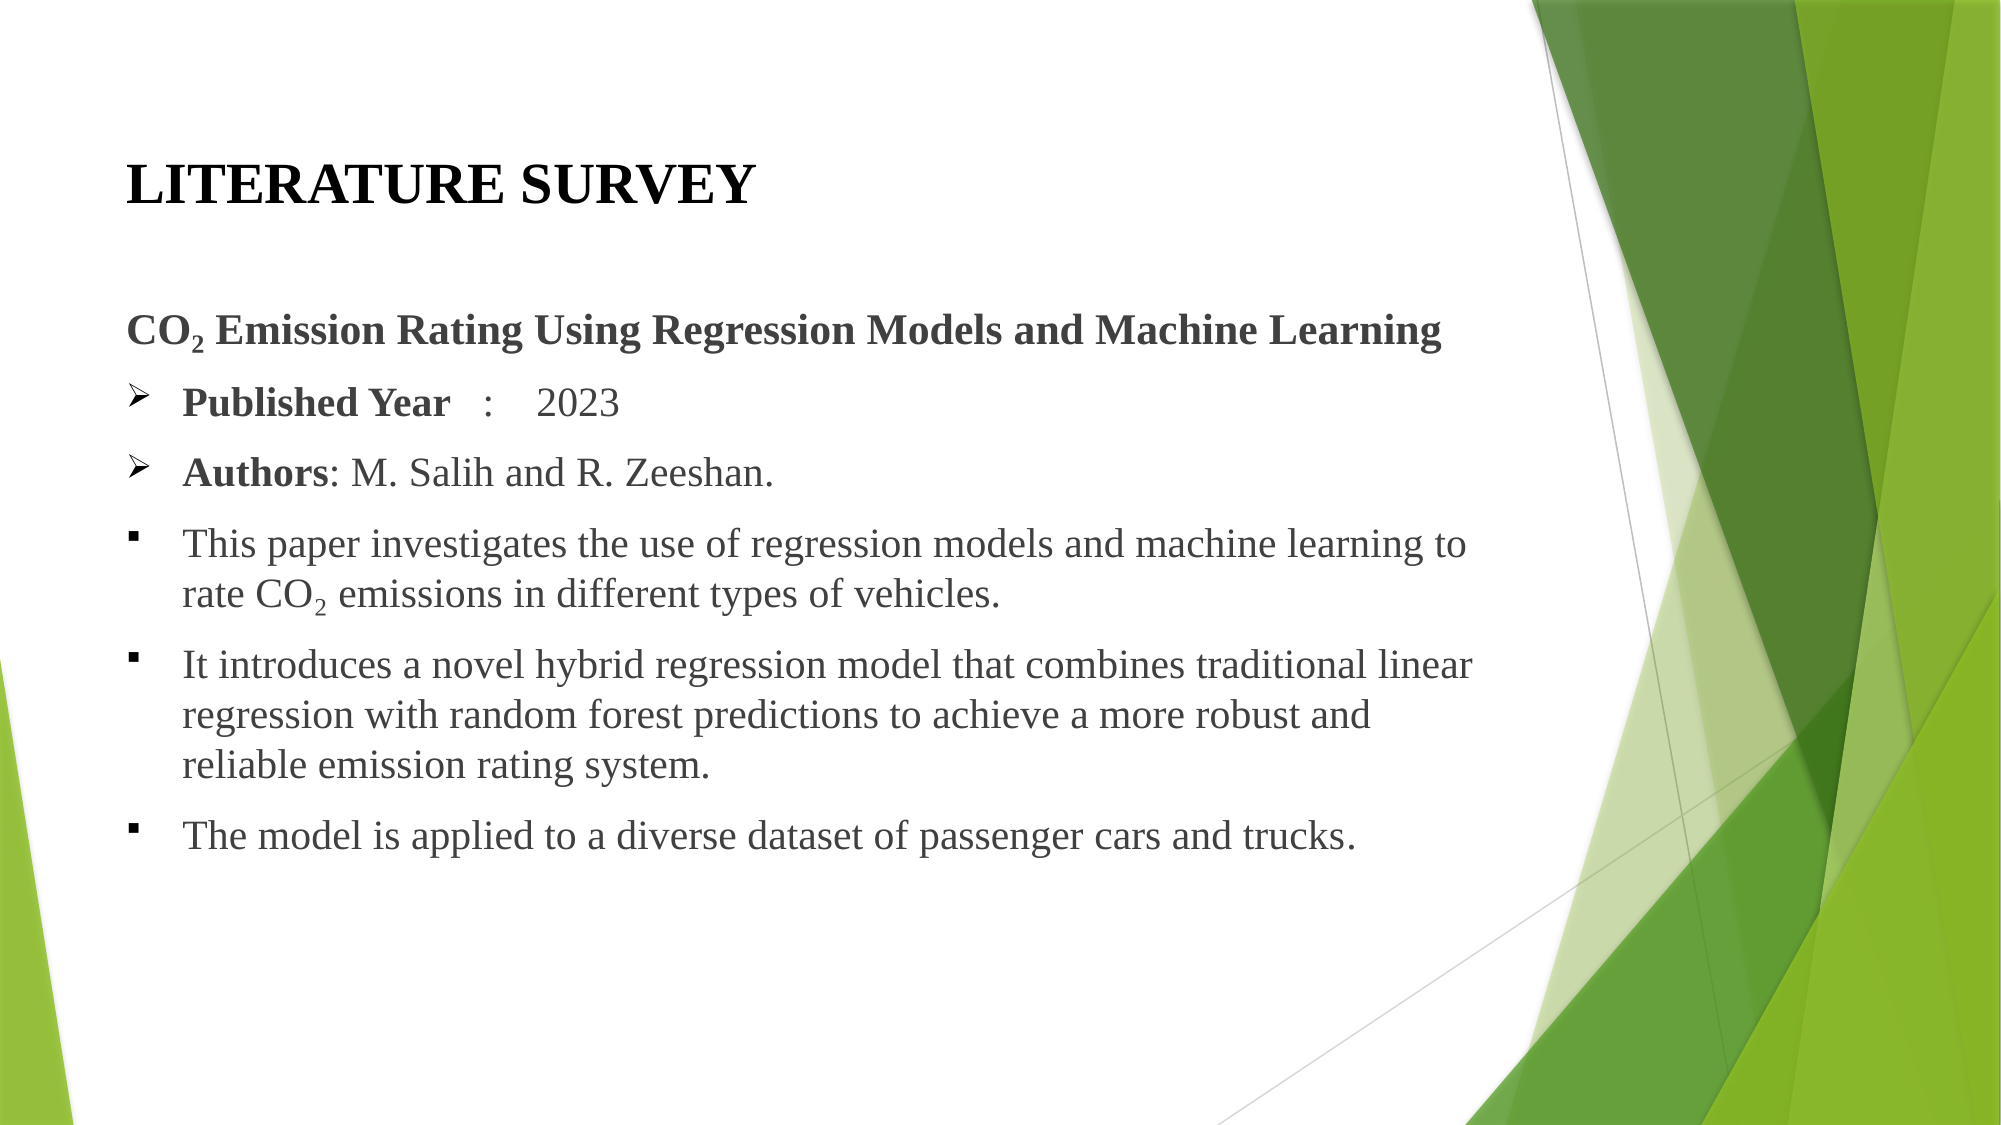

# LITERATURE SURVEY
CO₂ Emission Rating Using Regression Models and Machine Learning
Published Year   :    2023
Authors: M. Salih and R. Zeeshan.
This paper investigates the use of regression models and machine learning to rate CO₂ emissions in different types of vehicles.
It introduces a novel hybrid regression model that combines traditional linear regression with random forest predictions to achieve a more robust and reliable emission rating system.
The model is applied to a diverse dataset of passenger cars and trucks.